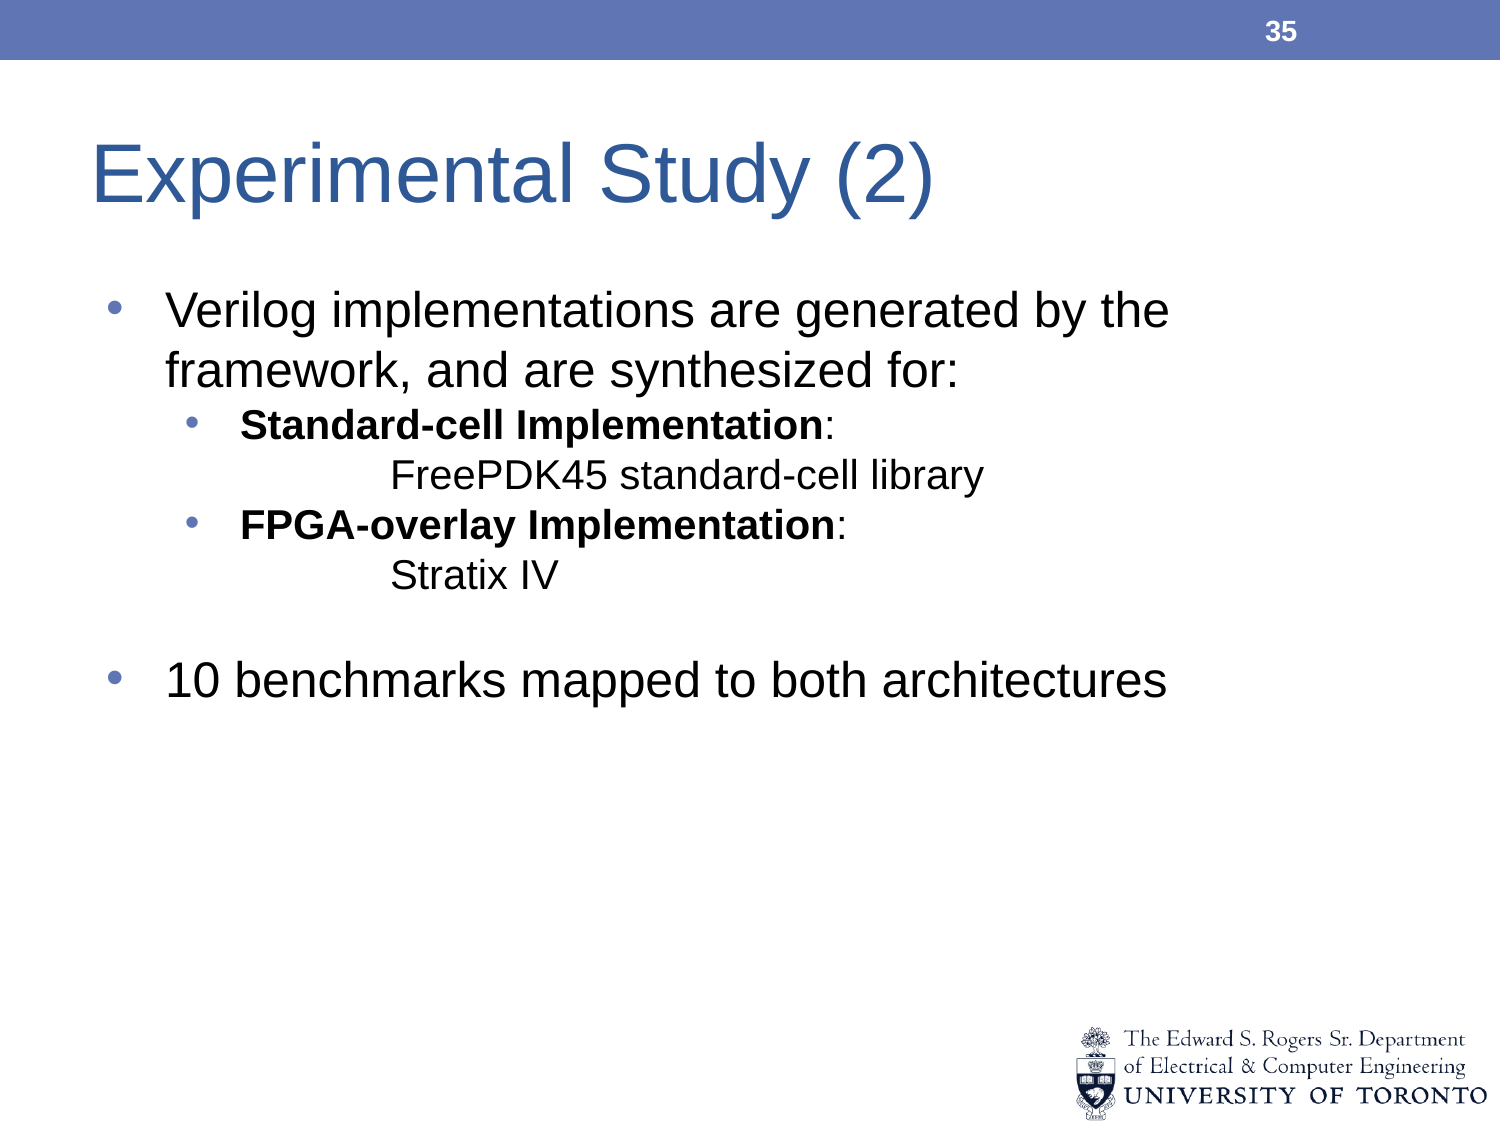

35
# Experimental Study (2)
Verilog implementations are generated by the framework, and are synthesized for:
Standard-cell Implementation:
	FreePDK45 standard-cell library
FPGA-overlay Implementation:
	Stratix IV
10 benchmarks mapped to both architectures